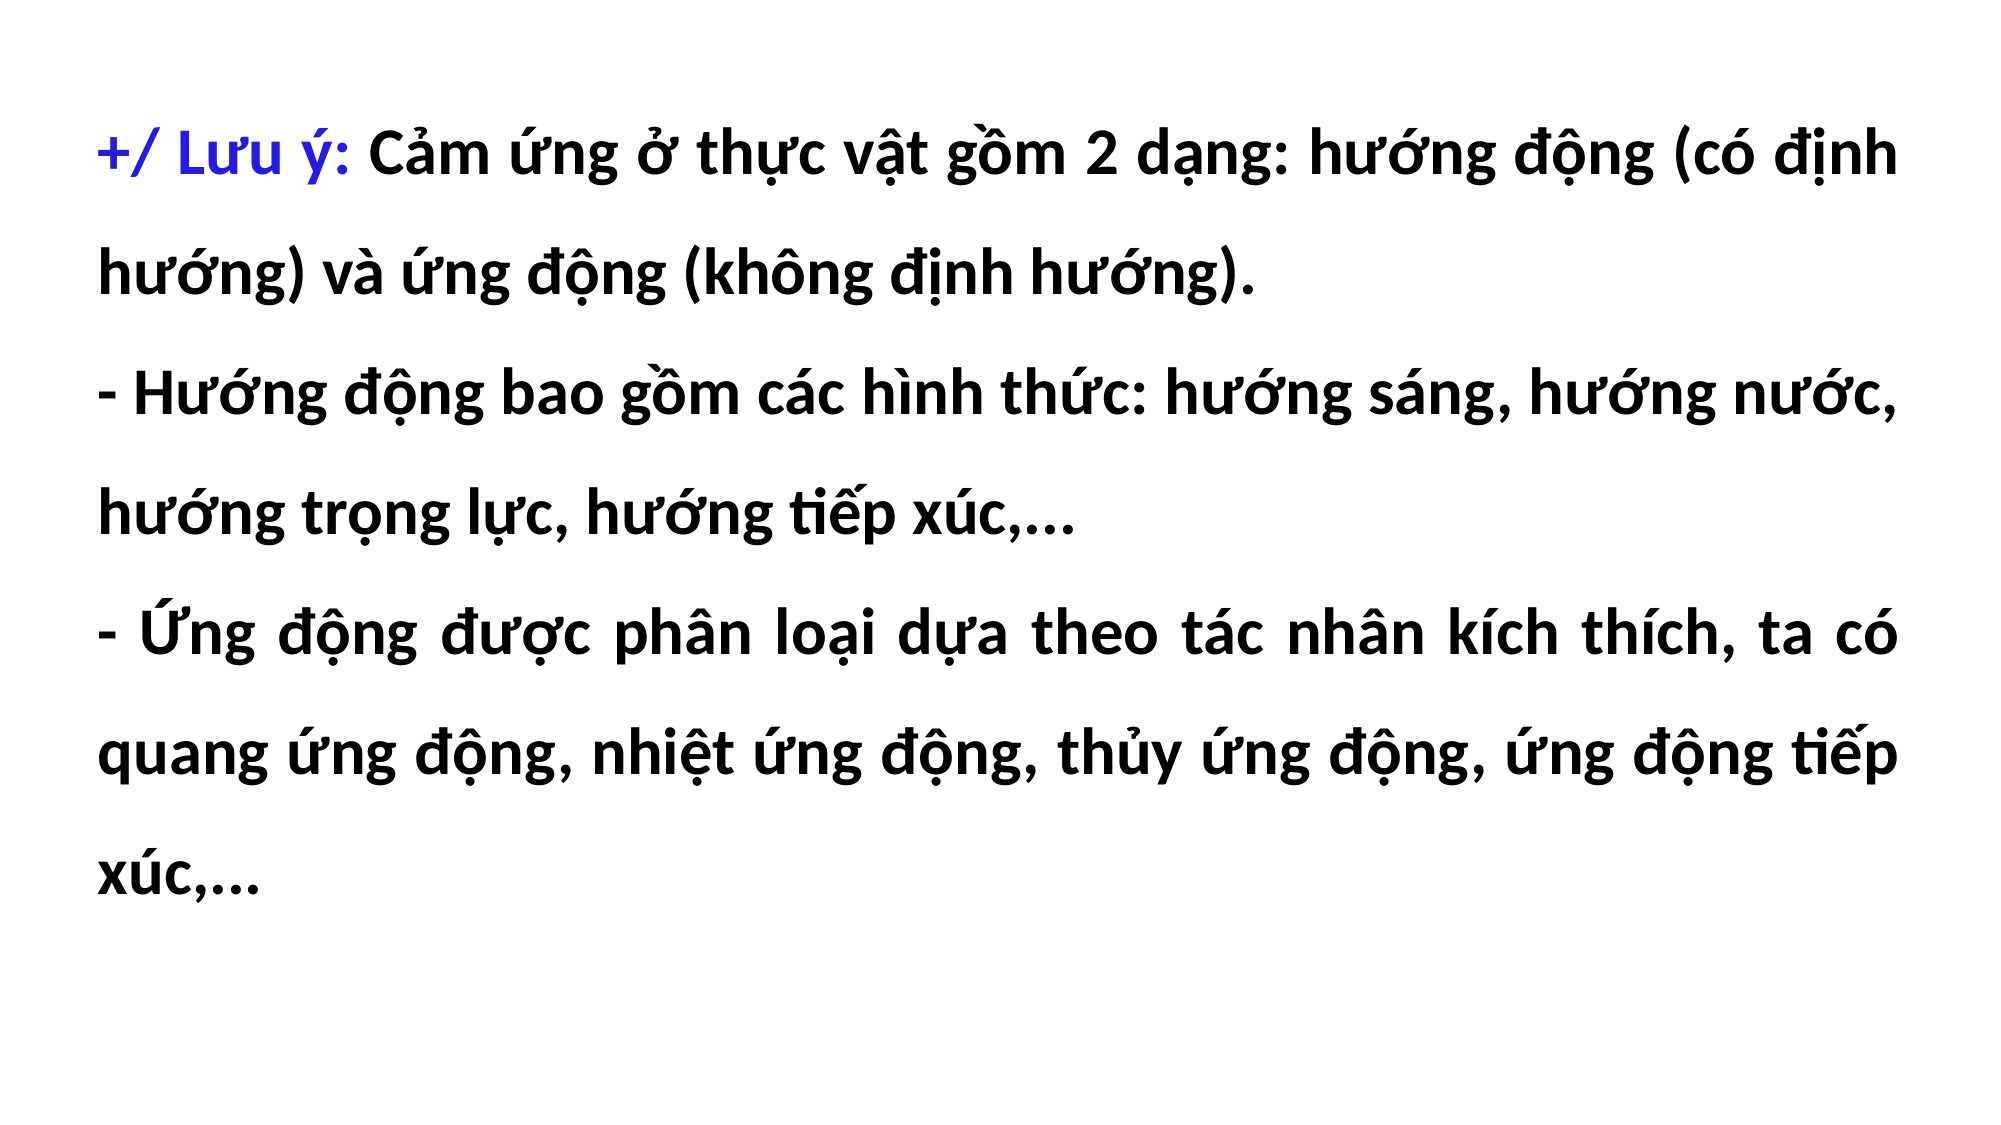

+/ Lưu ý: Cảm ứng ở thực vật gồm 2 dạng: hướng động (có định hướng) và ứng động (không định hướng).
- Hướng động bao gồm các hình thức: hướng sáng, hướng nước, hướng trọng lực, hướng tiếp xúc,...
- Ứng động được phân loại dựa theo tác nhân kích thích, ta có quang ứng động, nhiệt ứng động, thủy ứng động, ứng động tiếp xúc,...